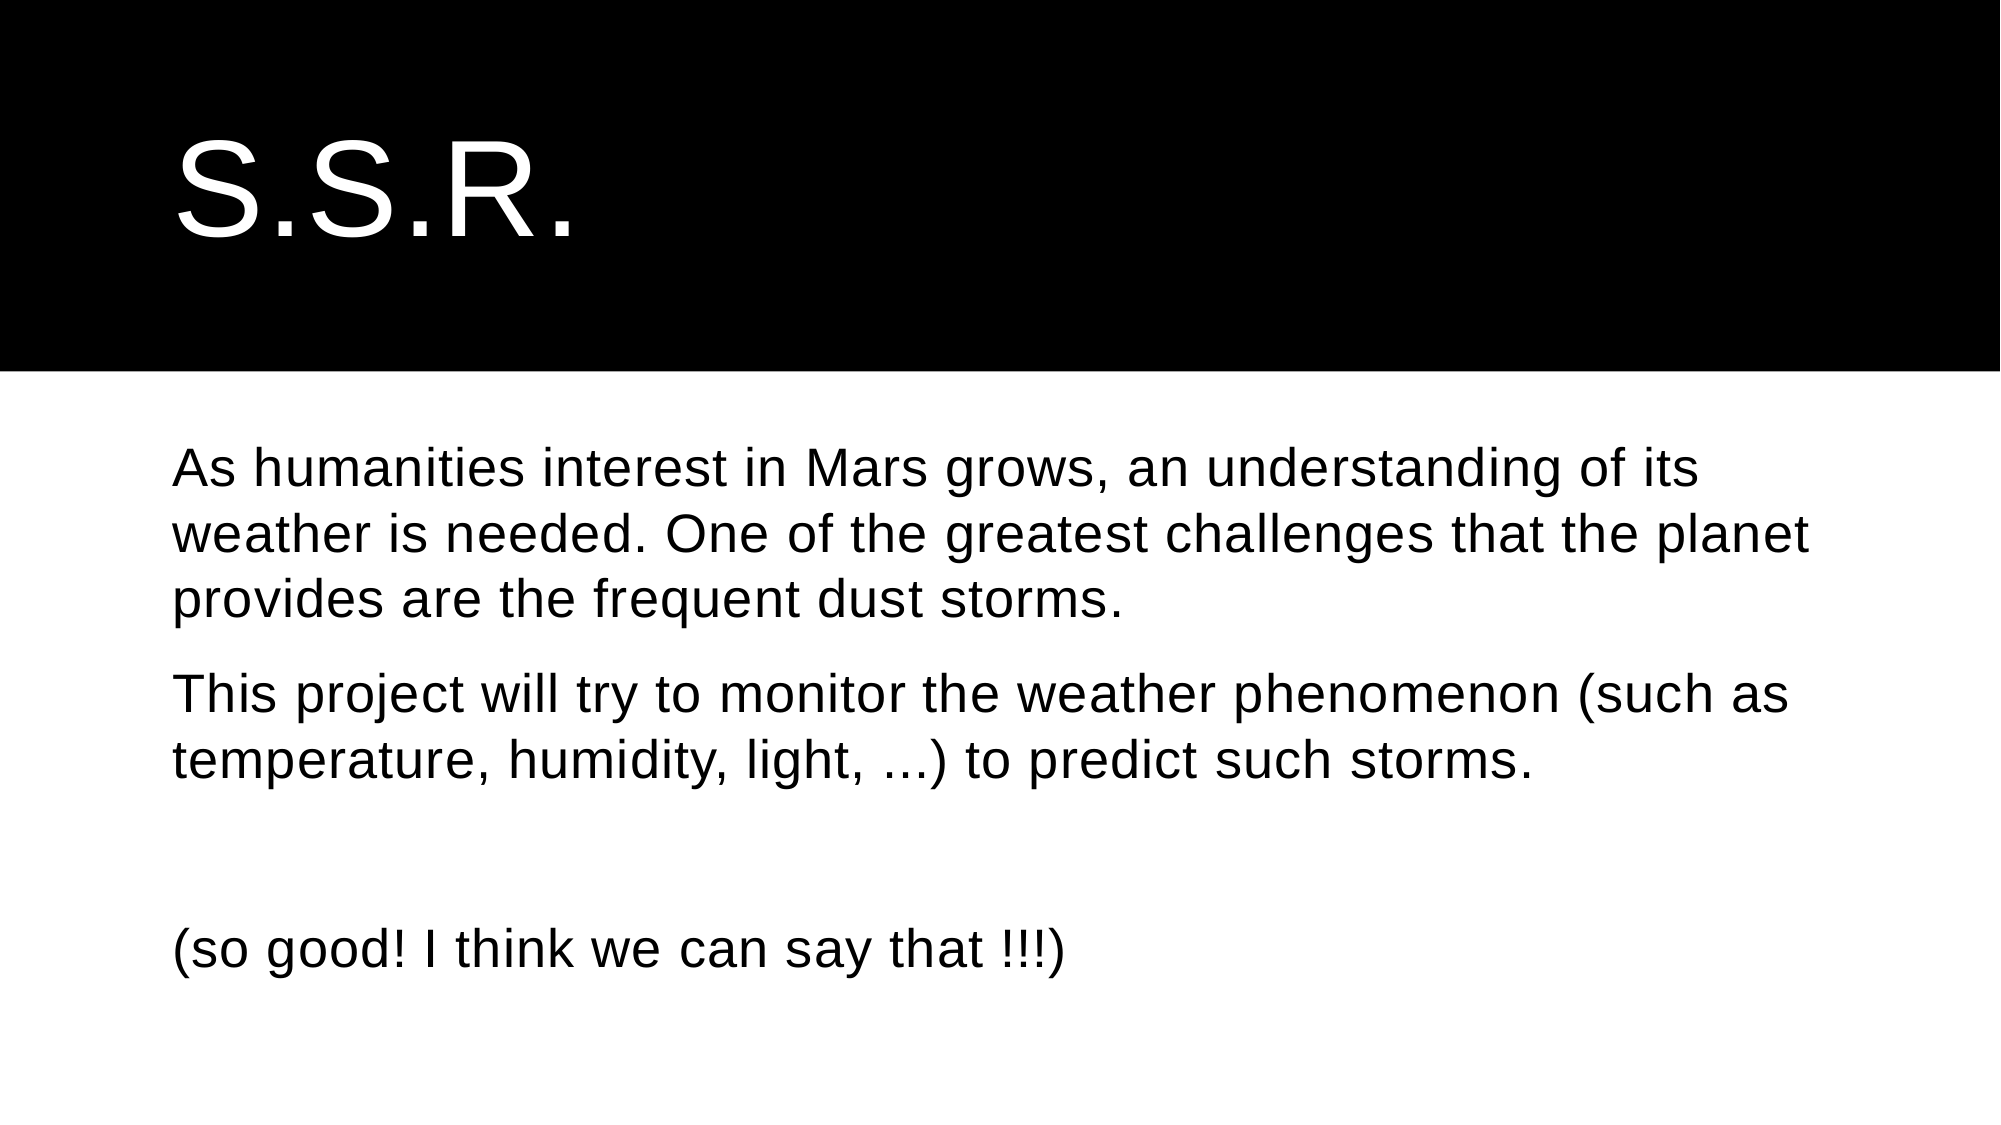

# S.S.R.
As humanities interest in Mars grows, an understanding of its weather is needed. One of the greatest challenges that the planet provides are the frequent dust storms.
This project will try to monitor the weather phenomenon (such as temperature, humidity, light, ...) to predict such storms.

(so good! I think we can say that !!!)